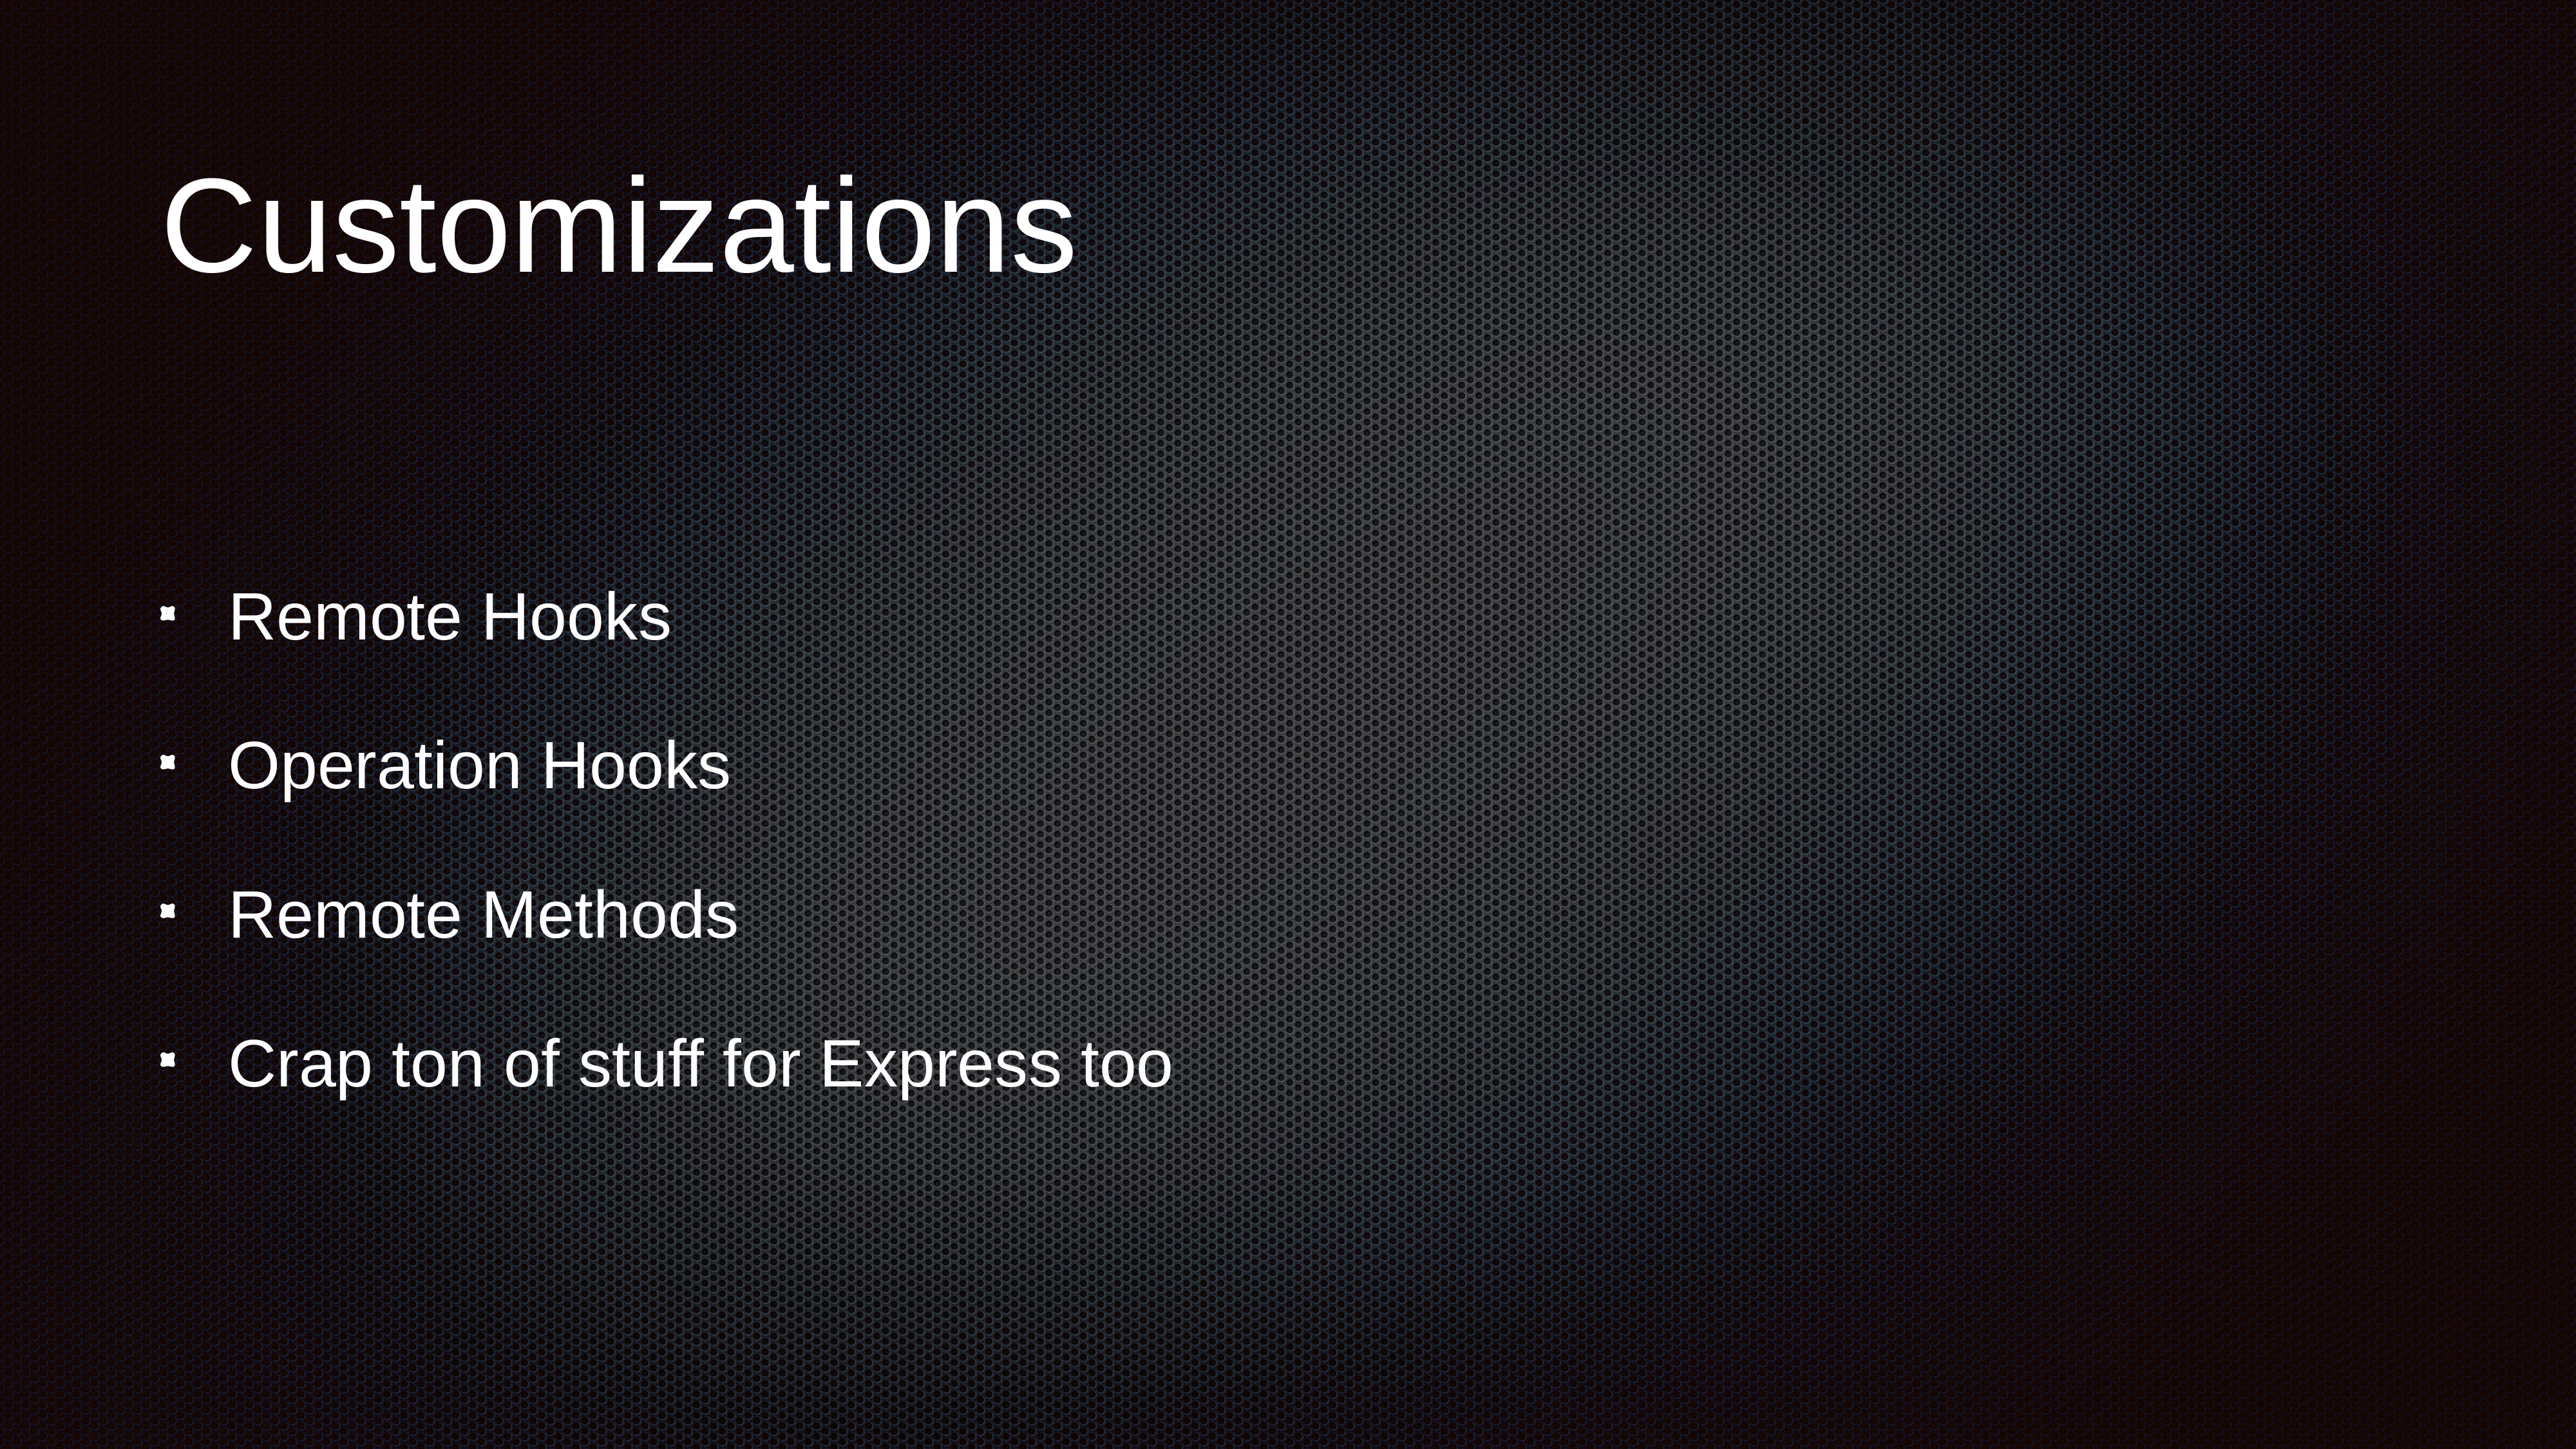

# Customizations
Remote Hooks
Operation Hooks
Remote Methods
Crap ton of stuff for Express too